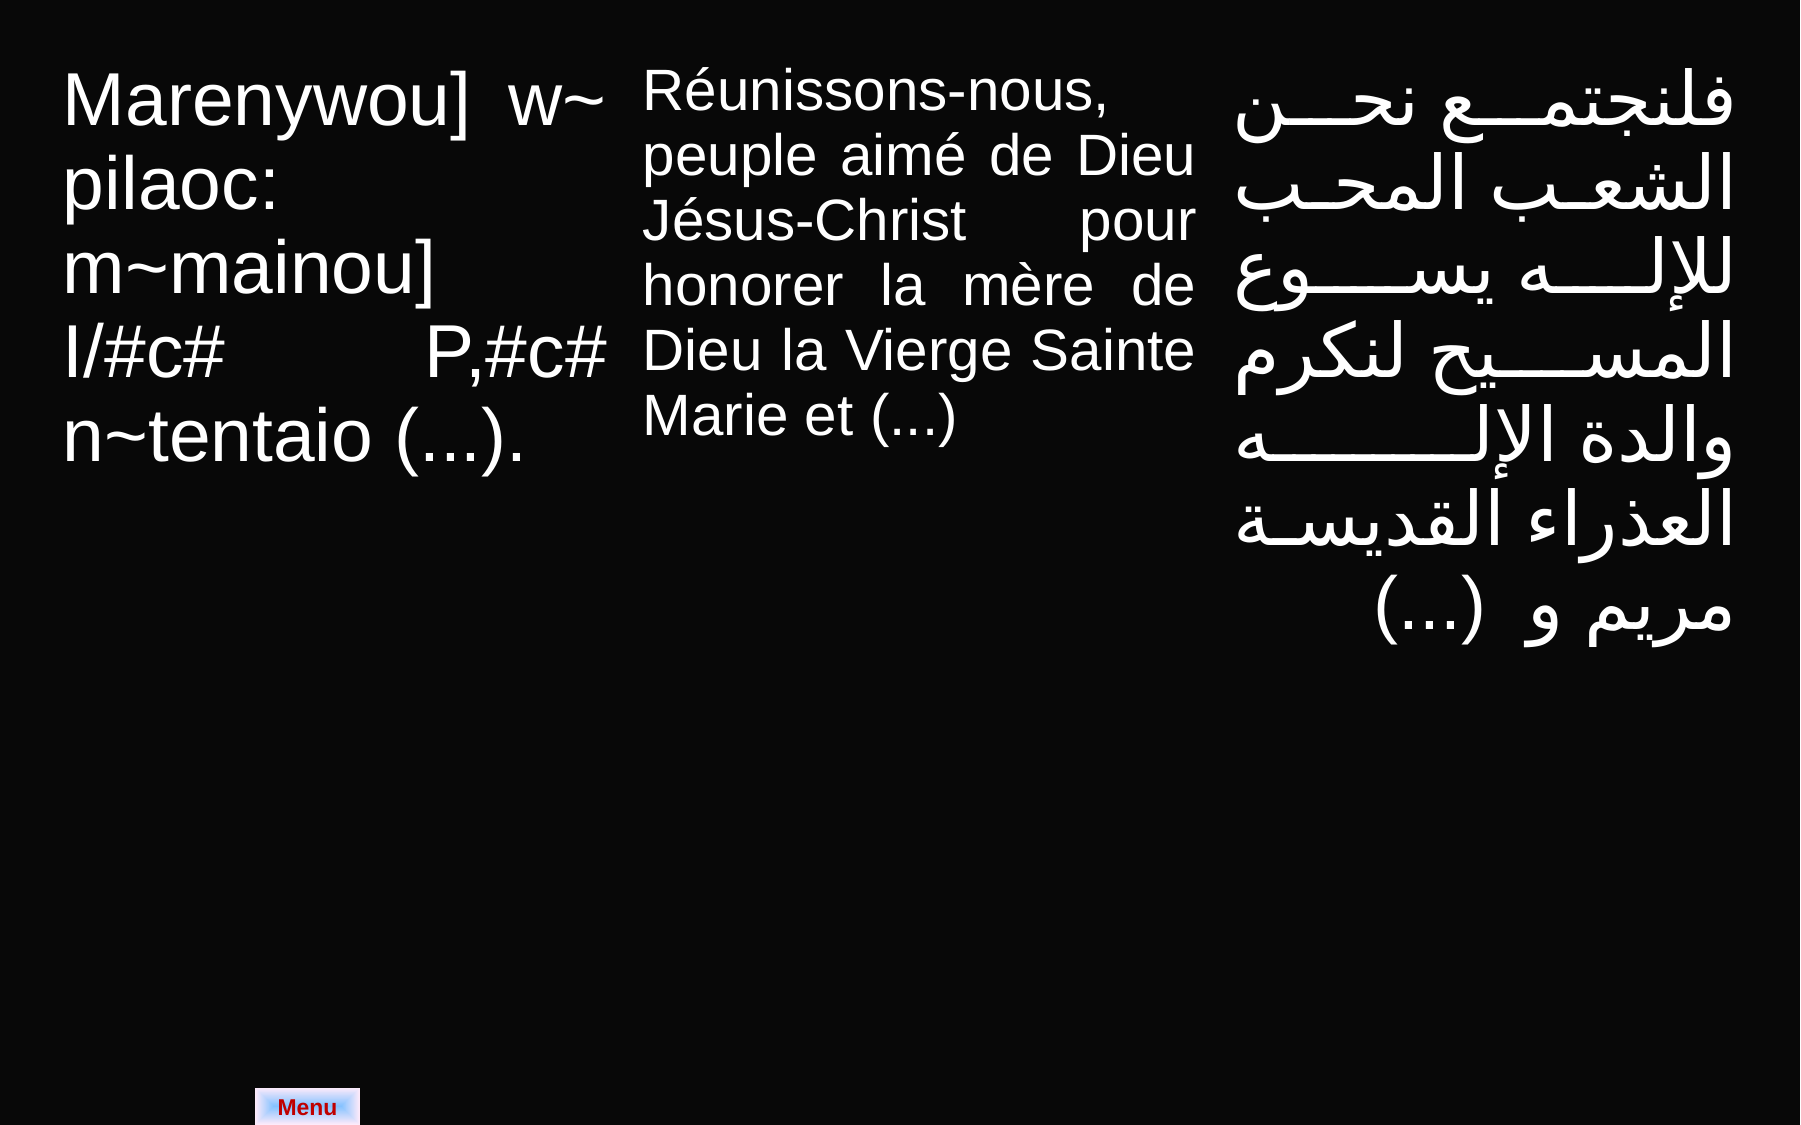

| Marenywou] w~ pilaoc: m~mainou] I/#c# P,#c# n~tentaio (...). | Réunissons-nous, peuple aimé de Dieu Jésus-Christ pour honorer la mère de Dieu la Vierge Sainte Marie et (...) | فلنجتمع نحن الشعب المحب للإله يسوع المسيح لنكرم والدة الإله العذراء القديسة مريم و (...) |
| --- | --- | --- |

Menu